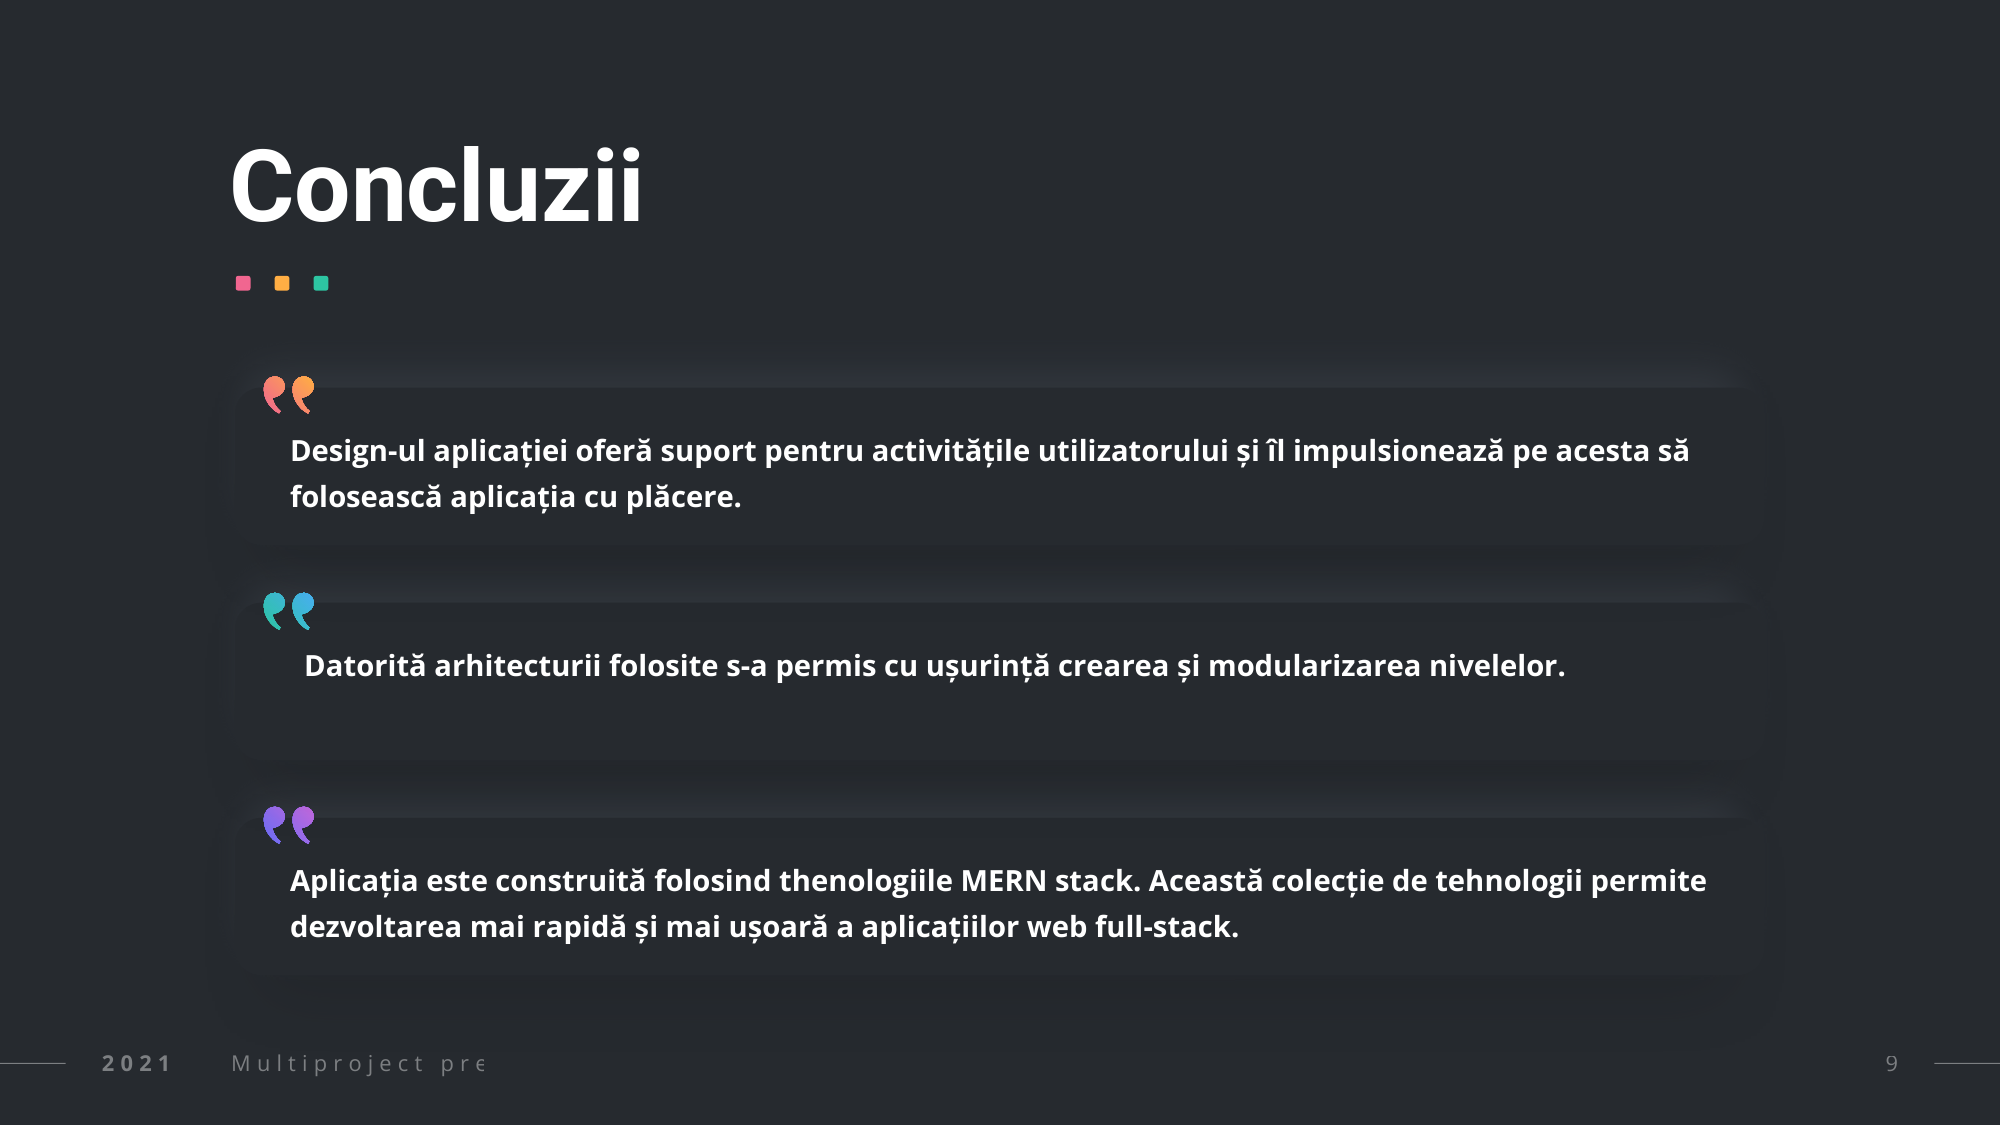

Concluzii

Design-ul aplicației oferă suport pentru activitățile utilizatorului și îl impulsionează pe acesta să folosească aplicația cu plăcere.

Datorită arhitecturii folosite s-a permis cu ușurință crearea și modularizarea nivelelor.

Aplicația este construită folosind thenologiile MERN stack. Această colecție de tehnologii permite dezvoltarea mai rapidă și mai ușoară a aplicațiilor web full-stack.